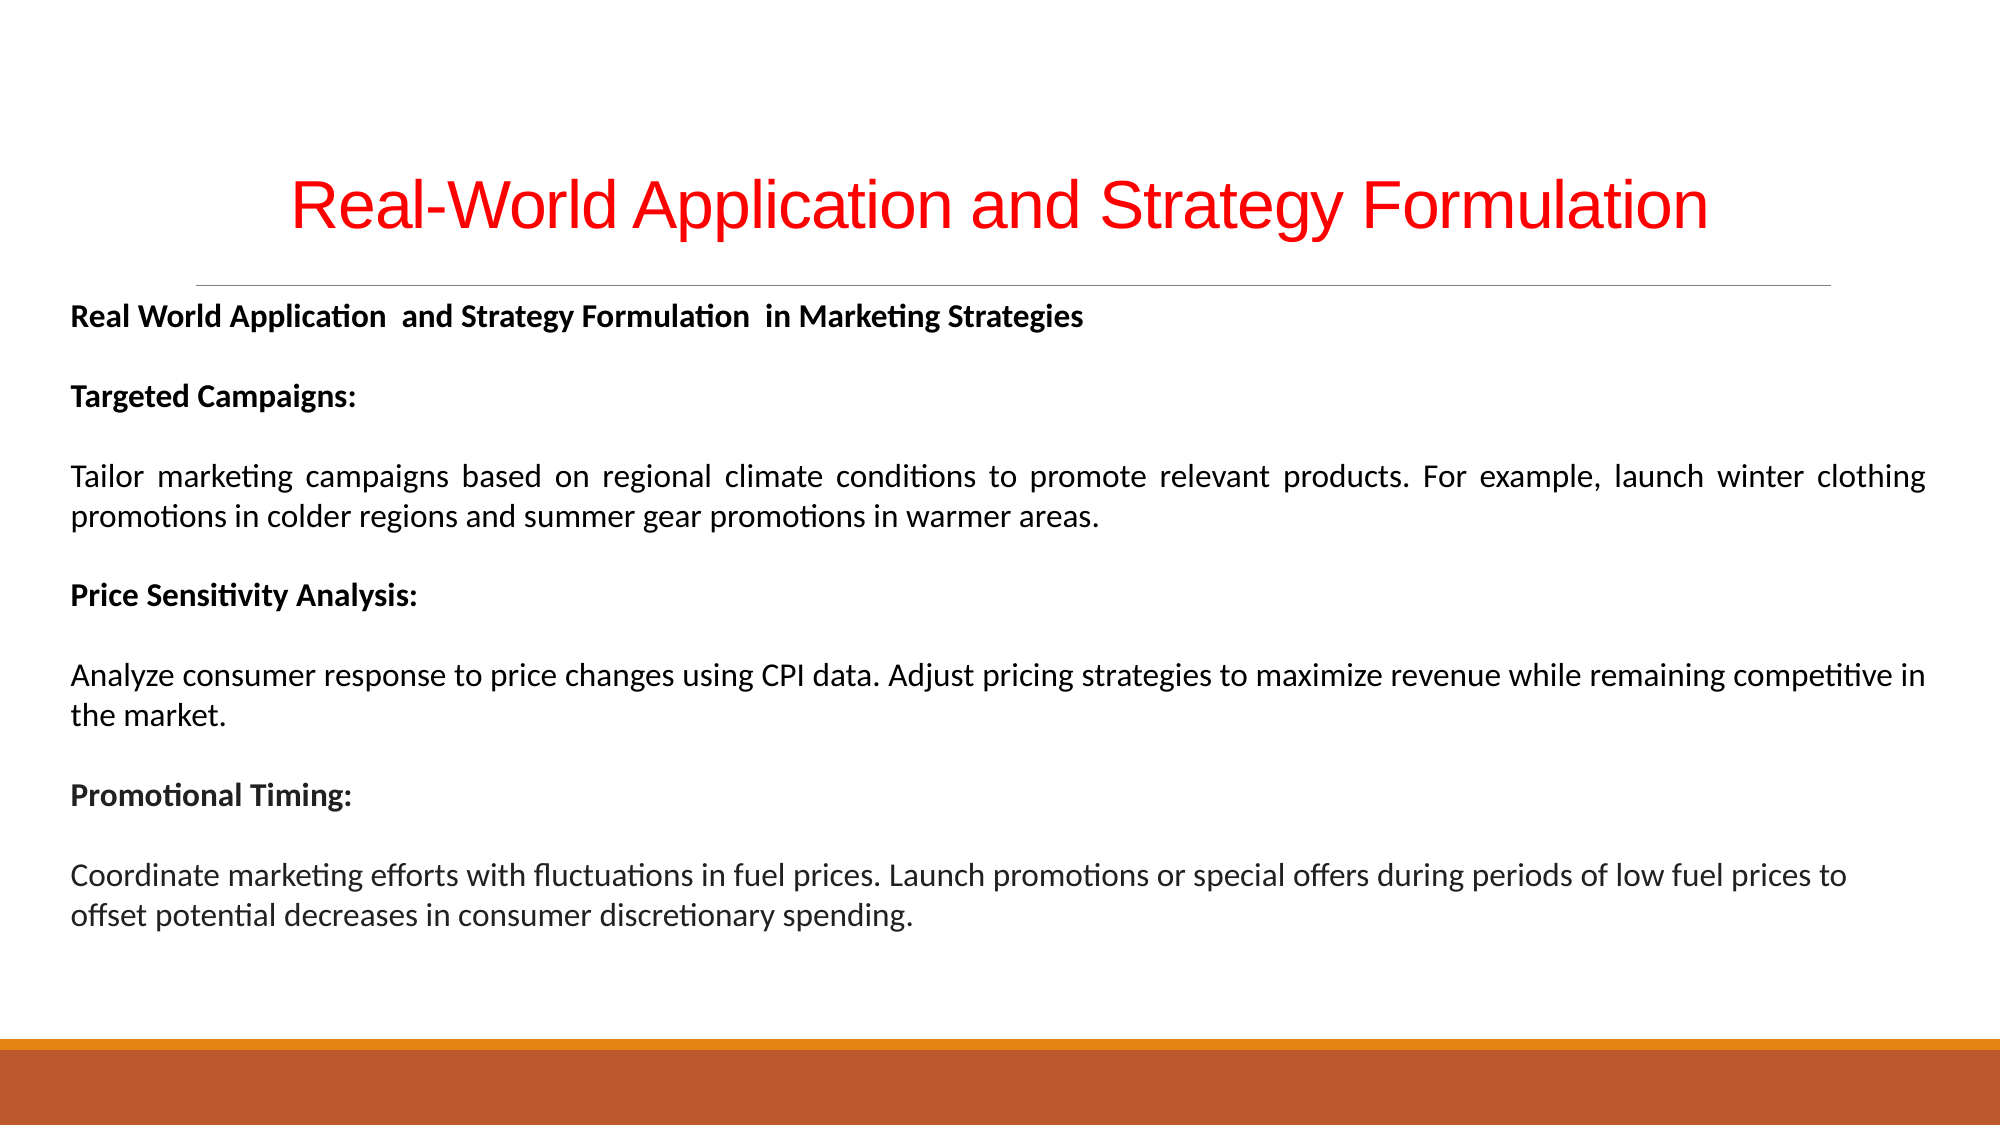

# Real-World Application and Strategy Formulation
Real World Application  and Strategy Formulation  in Marketing Strategies

Targeted Campaigns:

Tailor marketing campaigns based on regional climate conditions to promote relevant products. For example, launch winter clothing promotions in colder regions and summer gear promotions in warmer areas.

Price Sensitivity Analysis:

Analyze consumer response to price changes using CPI data. Adjust pricing strategies to maximize revenue while remaining competitive in the market.

Promotional Timing:

Coordinate marketing efforts with fluctuations in fuel prices. Launch promotions or special offers during periods of low fuel prices to offset potential decreases in consumer discretionary spending.